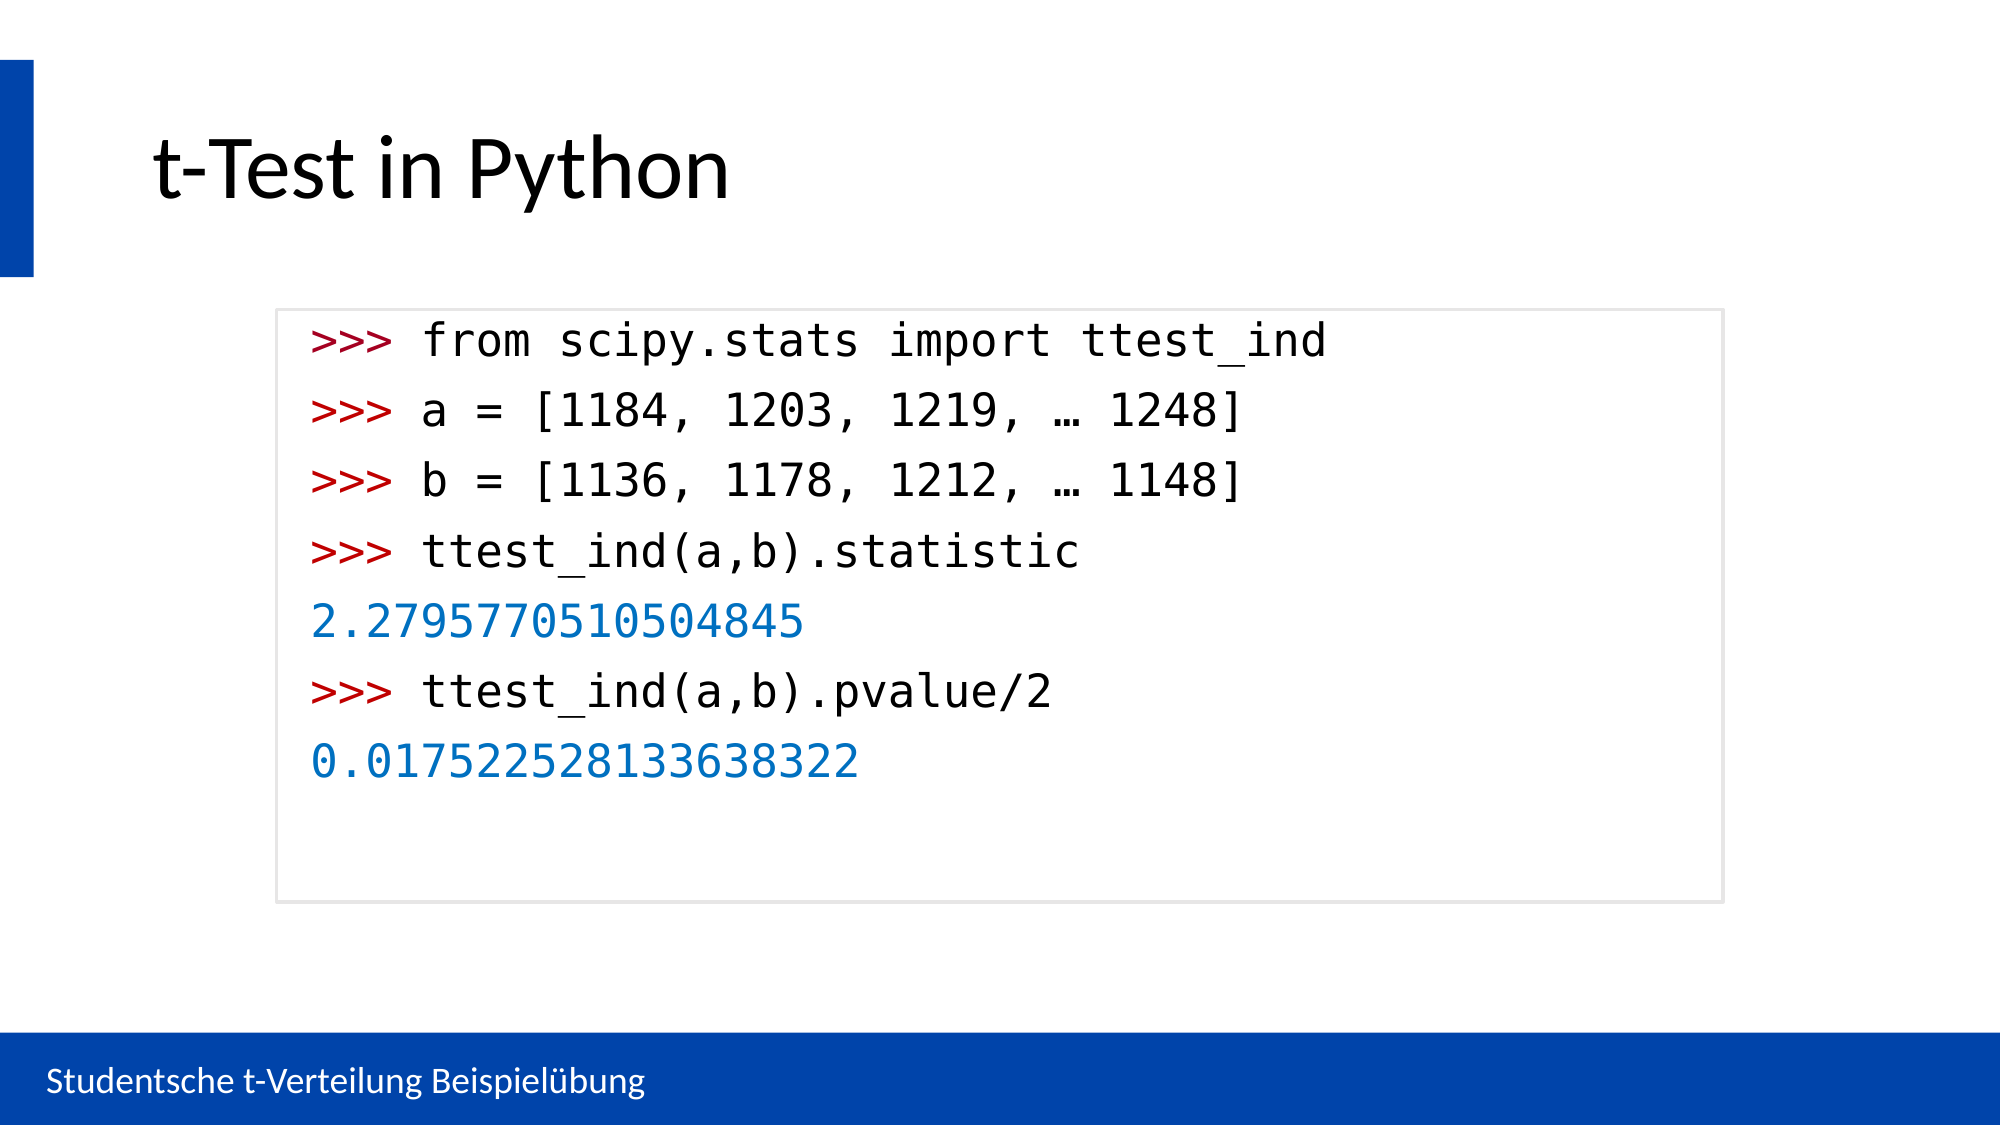

# t-Test in Python
>>> from scipy.stats import ttest_ind
>>> a = [1184, 1203, 1219, … 1248]
>>> b = [1136, 1178, 1212, … 1148]
>>> ttest_ind(a,b).statistic
2.2795770510504845
>>> ttest_ind(a,b).pvalue/2
0.017522528133638322
Studentsche t-Verteilung Beispielübung